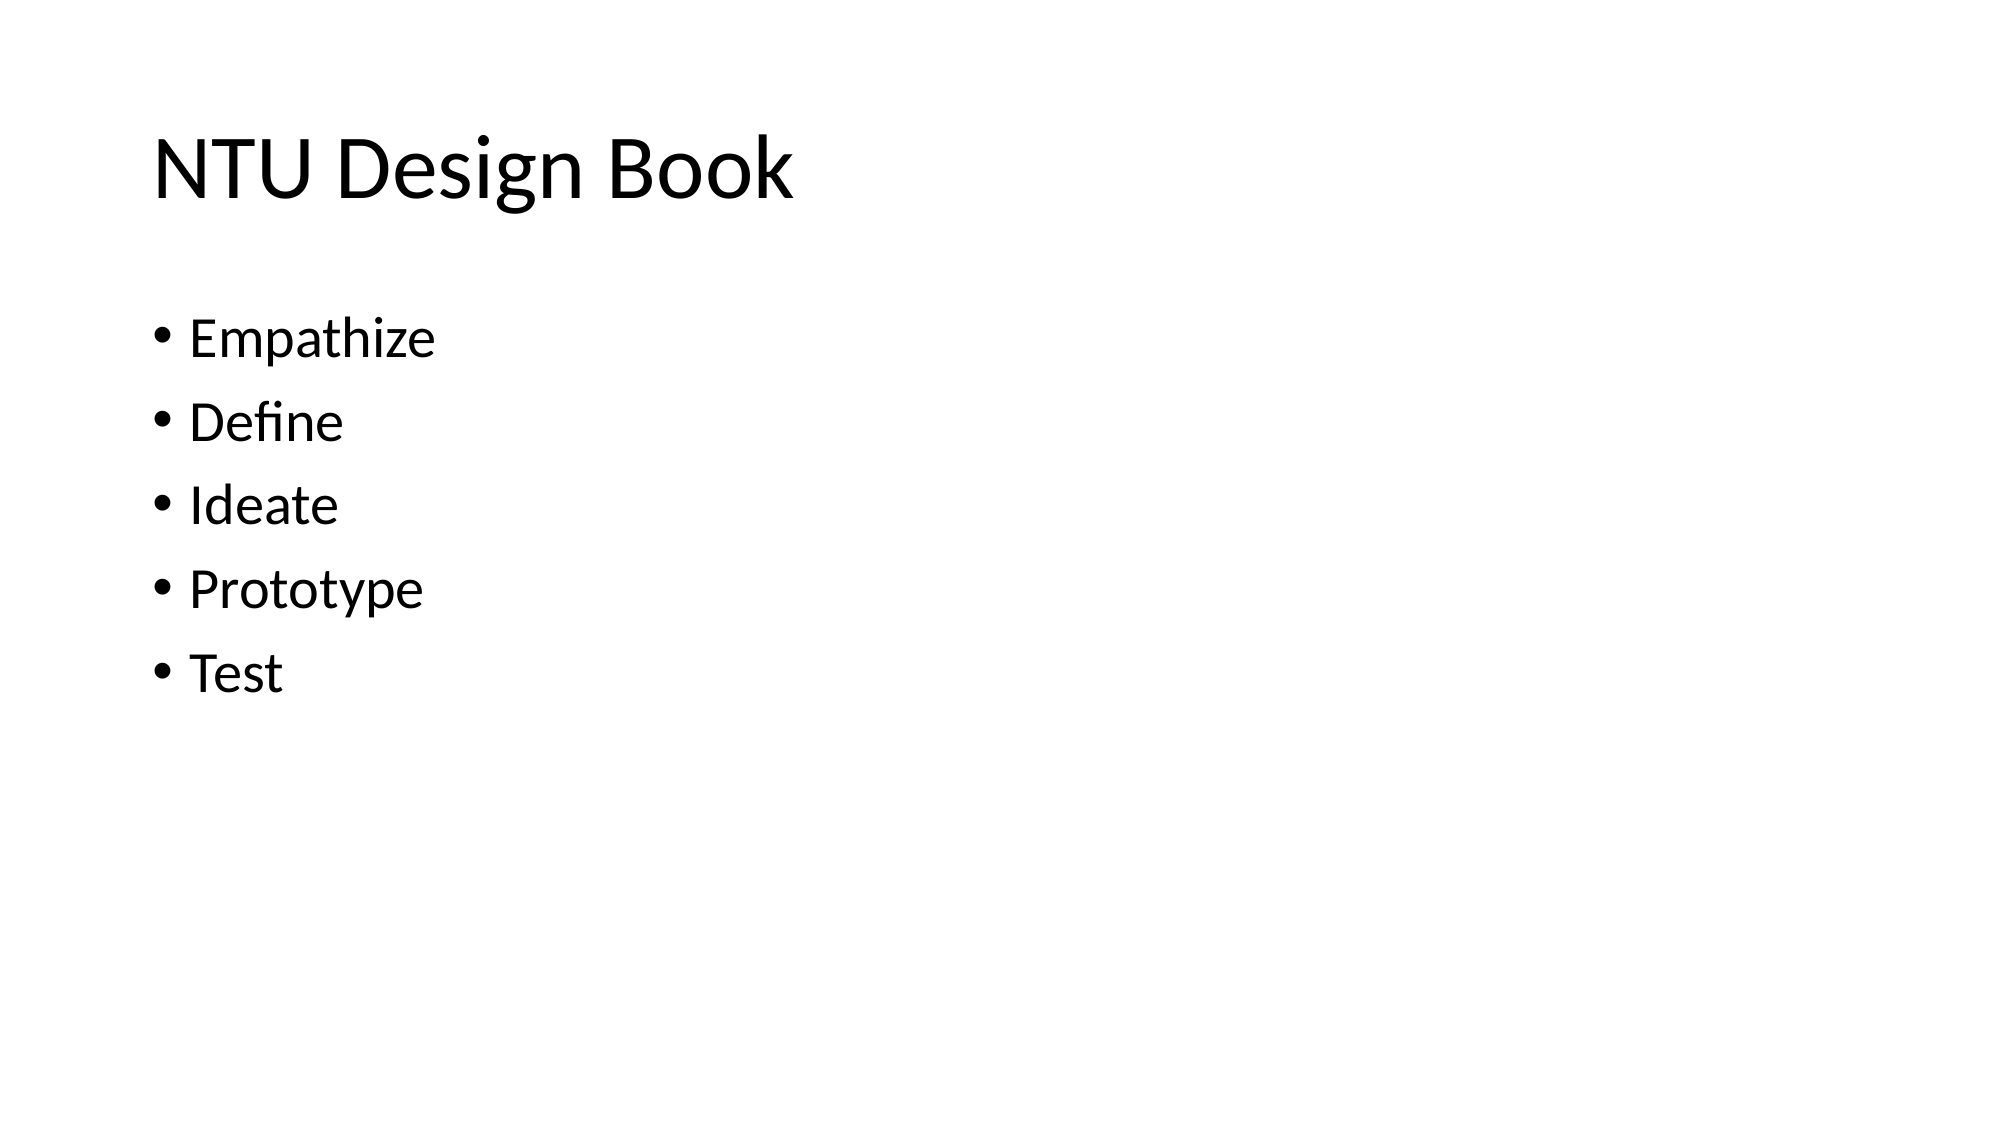

# NTU Design Book
Empathize
Define
Ideate
Prototype
Test